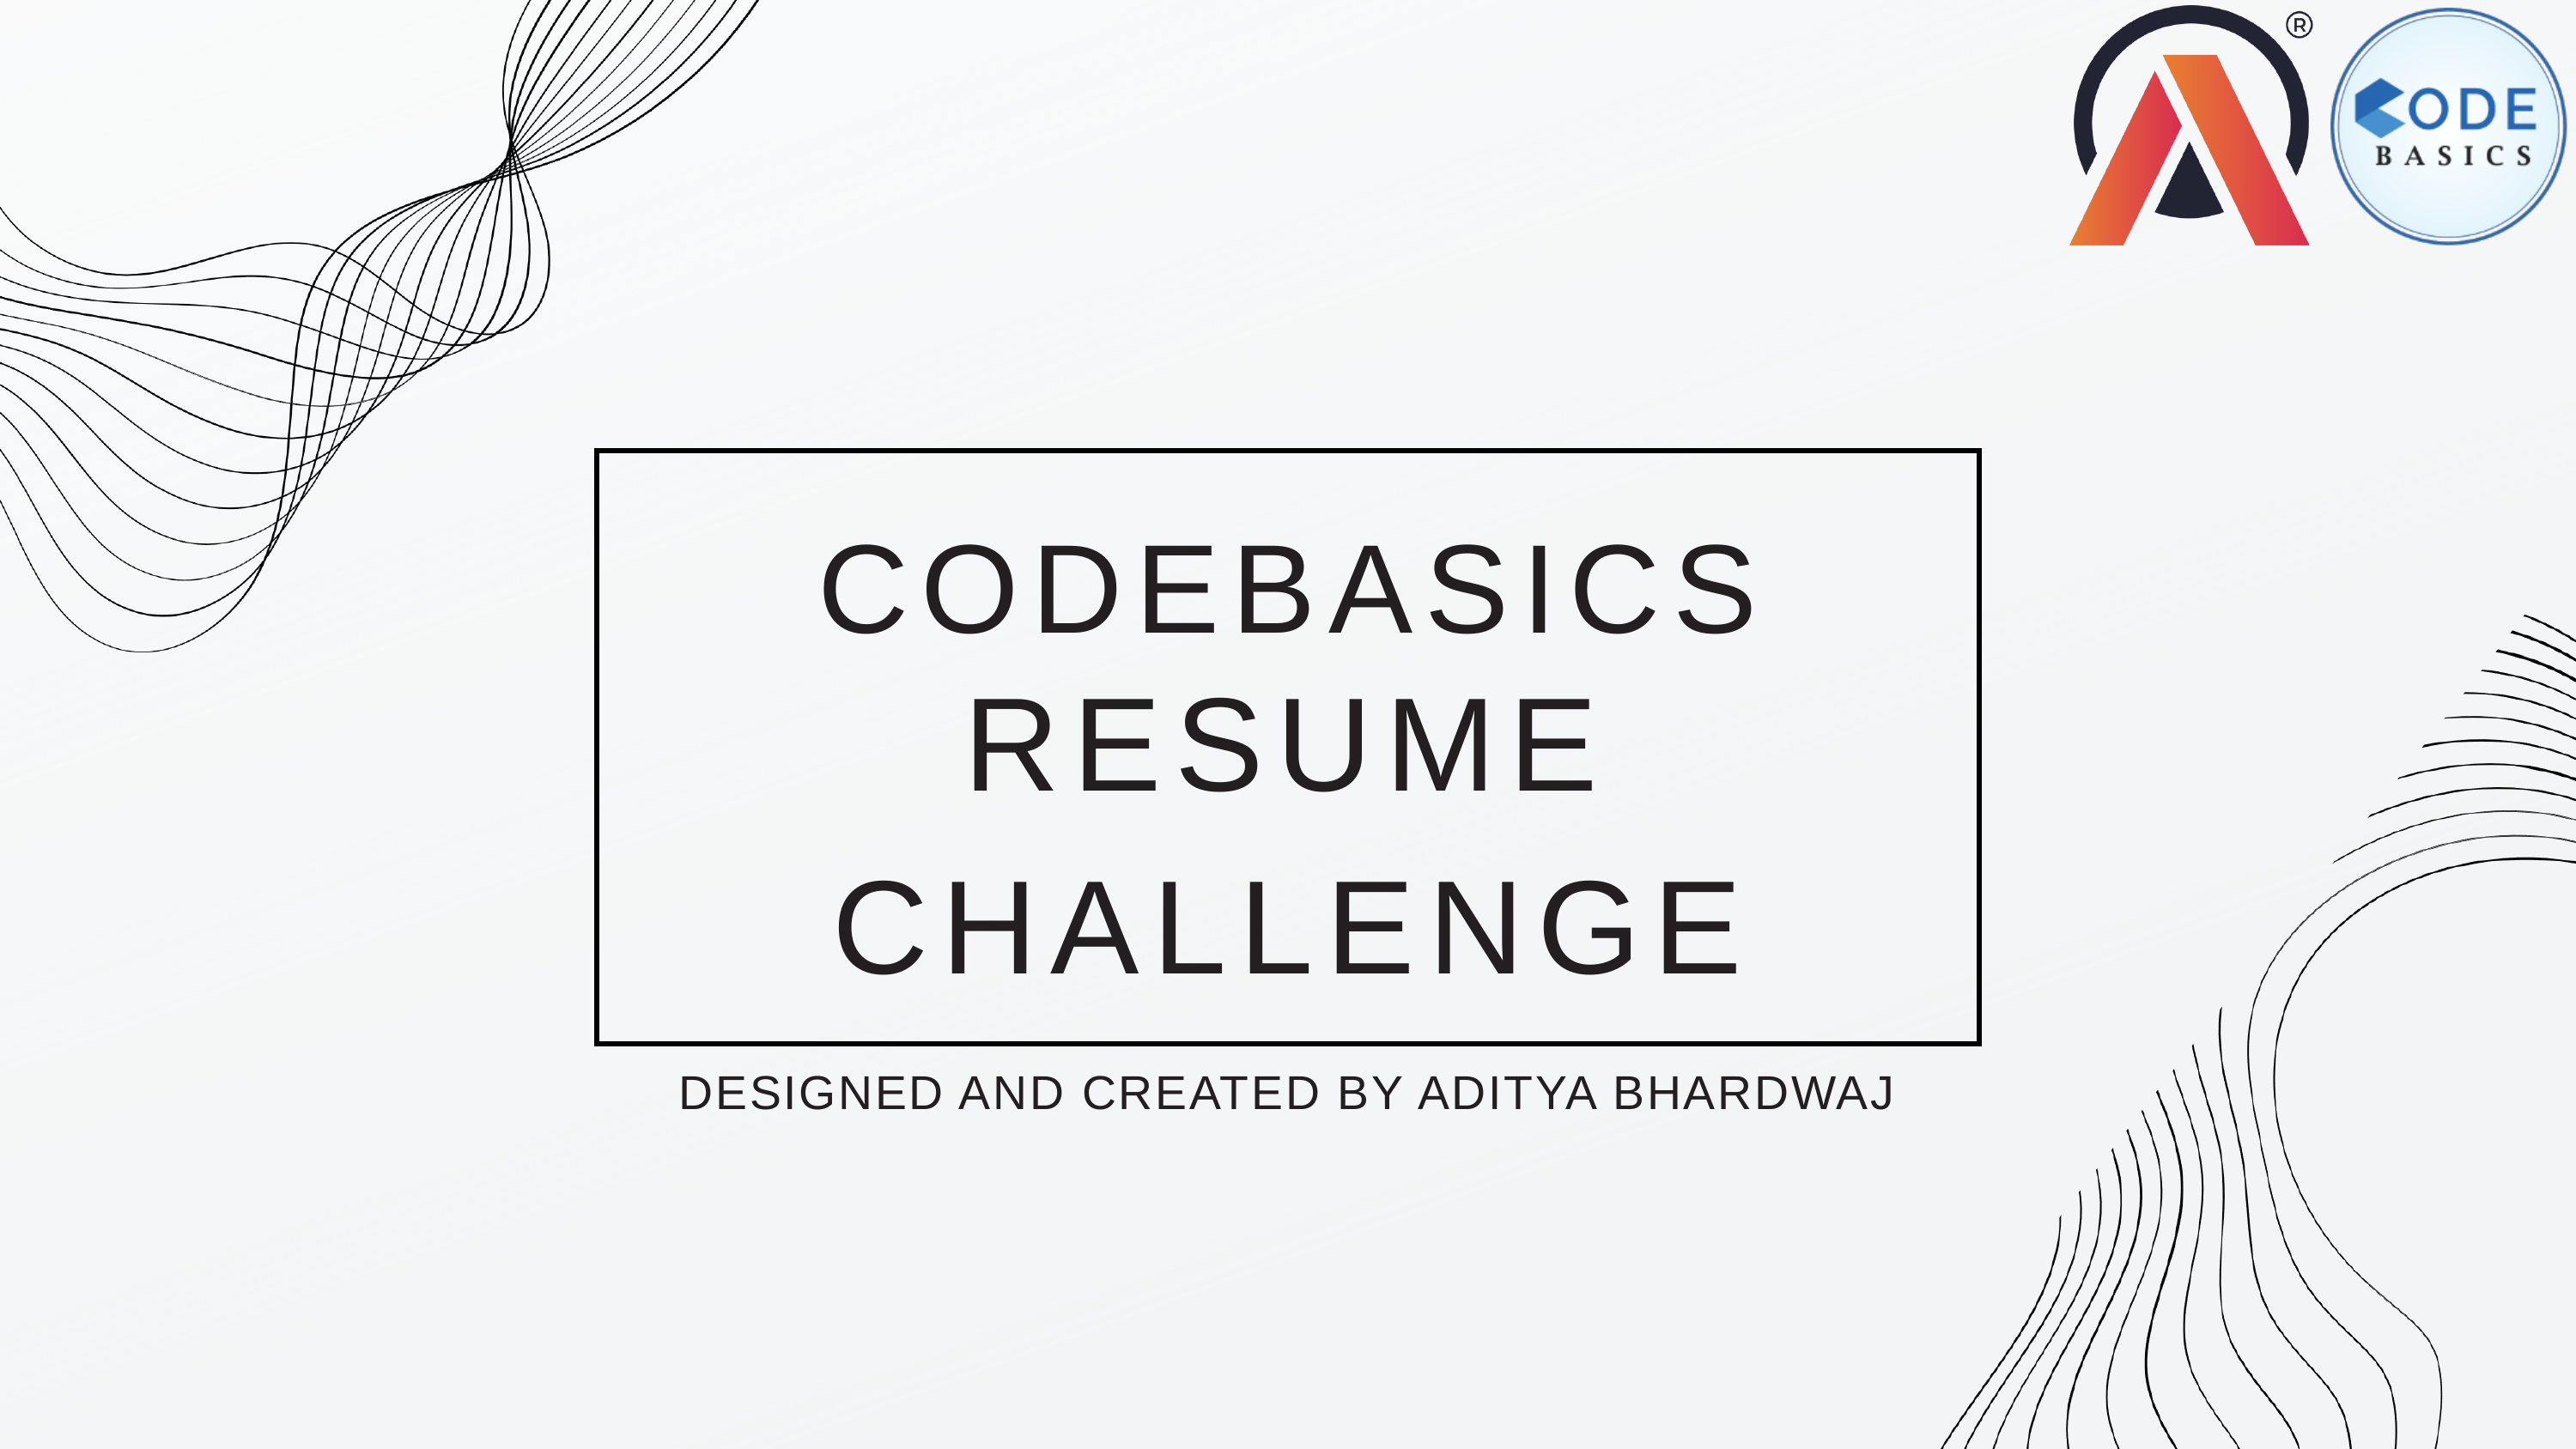

CODEBASICS
RESUME CHALLENGE

DESIGNED AND CREATED BY ADITYA BHARDWAJ